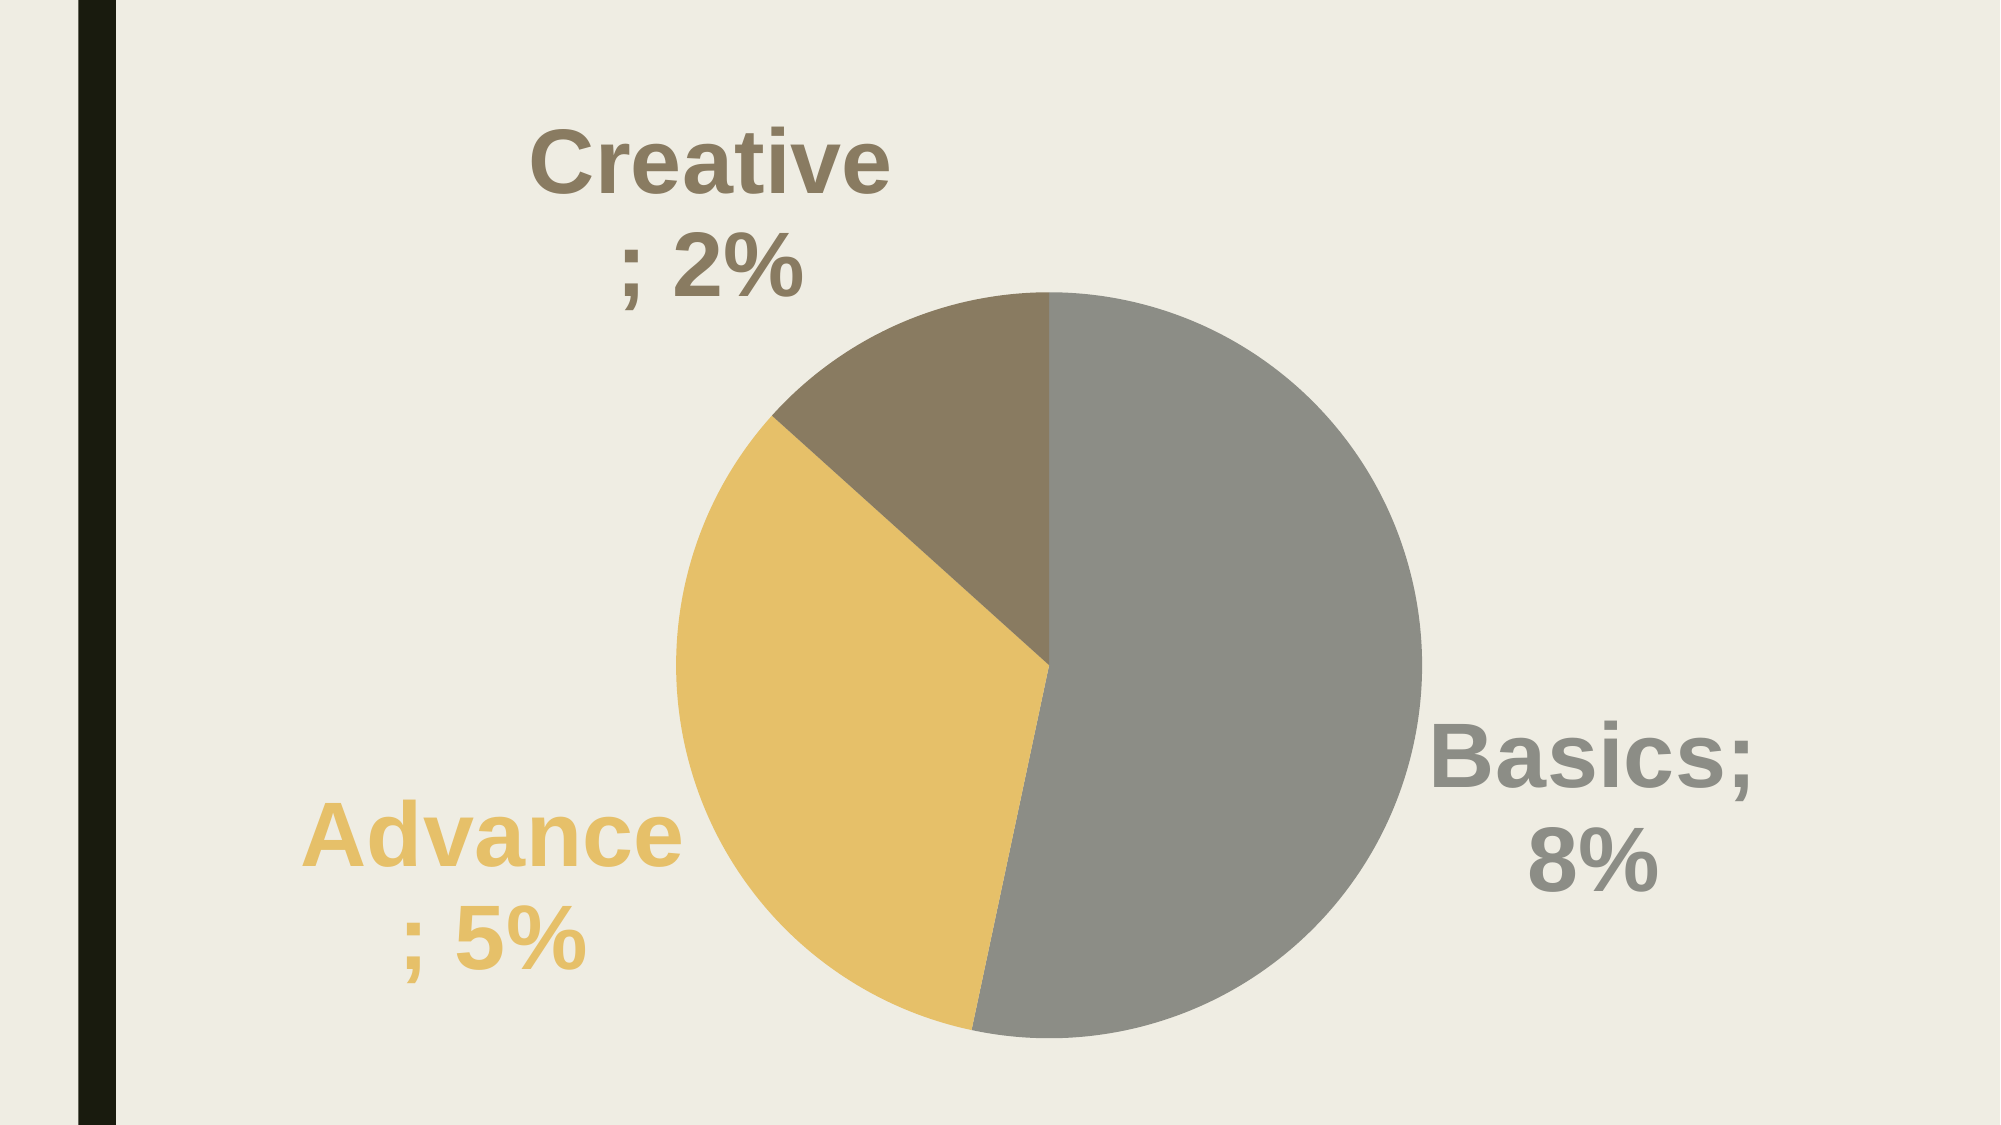

### Chart

| Category | Proportion |
|---|---|
| Basics | 0.08 |
| Advance | 0.05 |
| Creative | 0.02 |